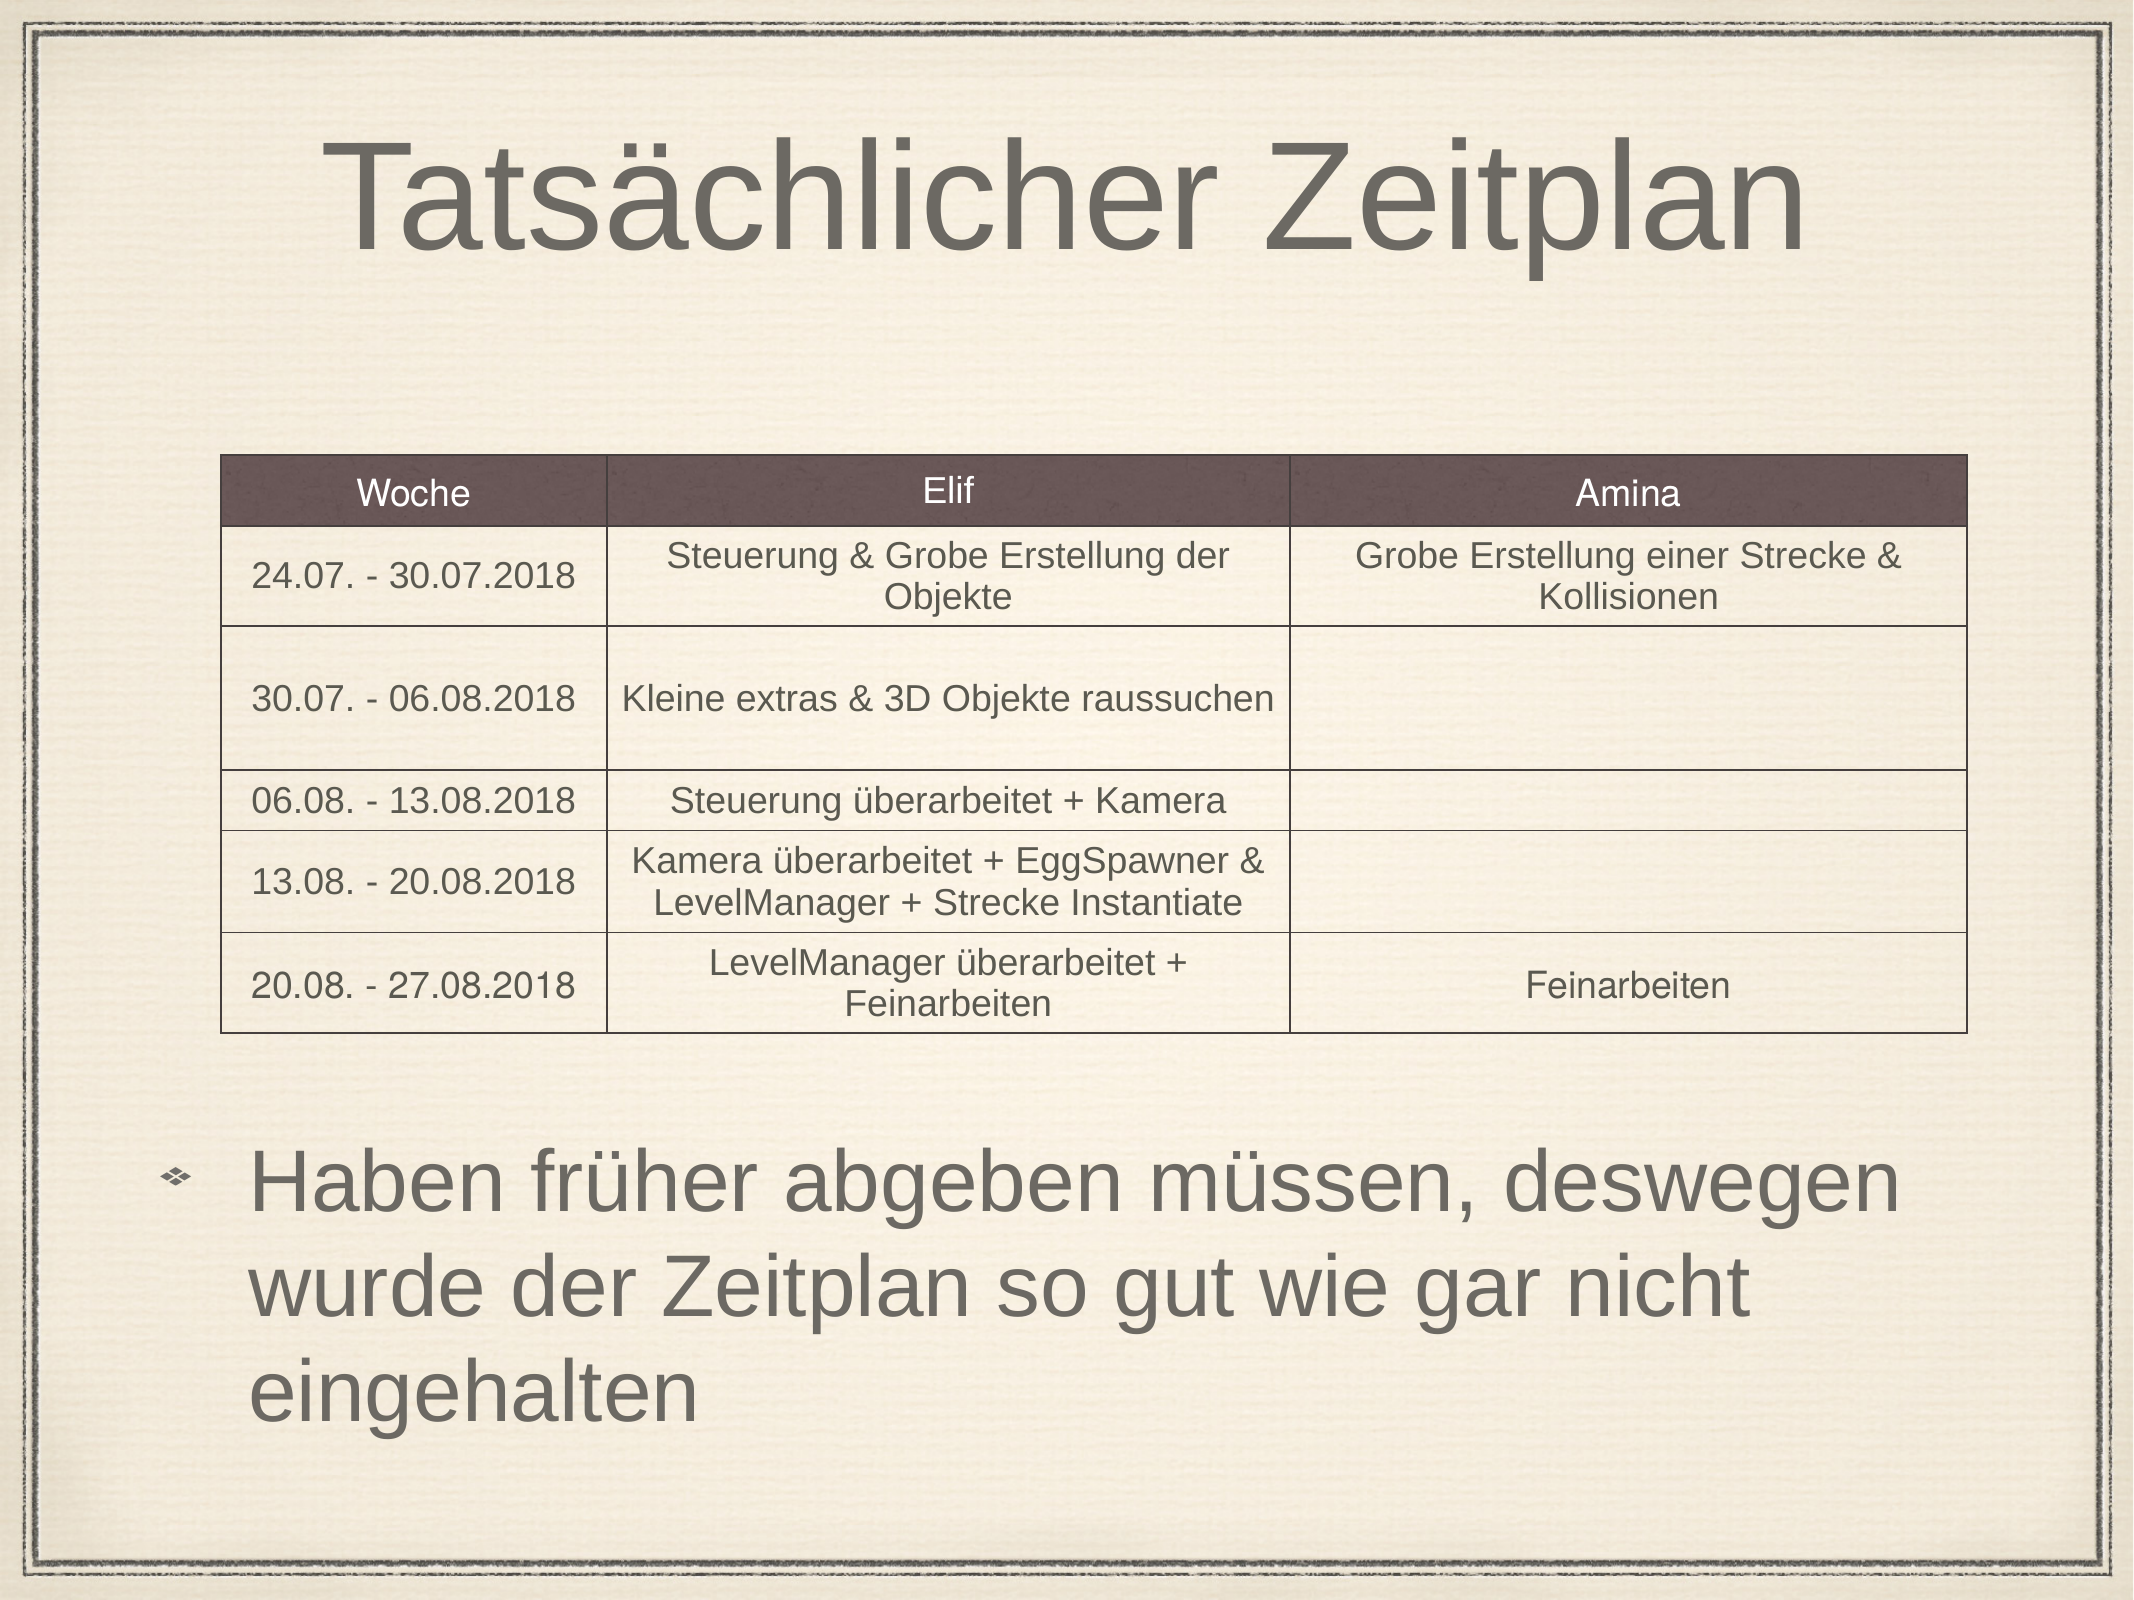

# Tatsächlicher Zeitplan
| Woche | Elif | Amina |
| --- | --- | --- |
| 24.07. - 30.07.2018 | Steuerung & Grobe Erstellung der Objekte | Grobe Erstellung einer Strecke & Kollisionen |
| 30.07. - 06.08.2018 | Kleine extras & 3D Objekte raussuchen |  |
| 06.08. - 13.08.2018 | Steuerung überarbeitet + Kamera |  |
| 13.08. - 20.08.2018 | Kamera überarbeitet + EggSpawner & LevelManager + Strecke Instantiate |  |
| 20.08. - 27.08.2018 | LevelManager überarbeitet + Feinarbeiten | Feinarbeiten |
Haben früher abgeben müssen, deswegen wurde der Zeitplan so gut wie gar nicht eingehalten